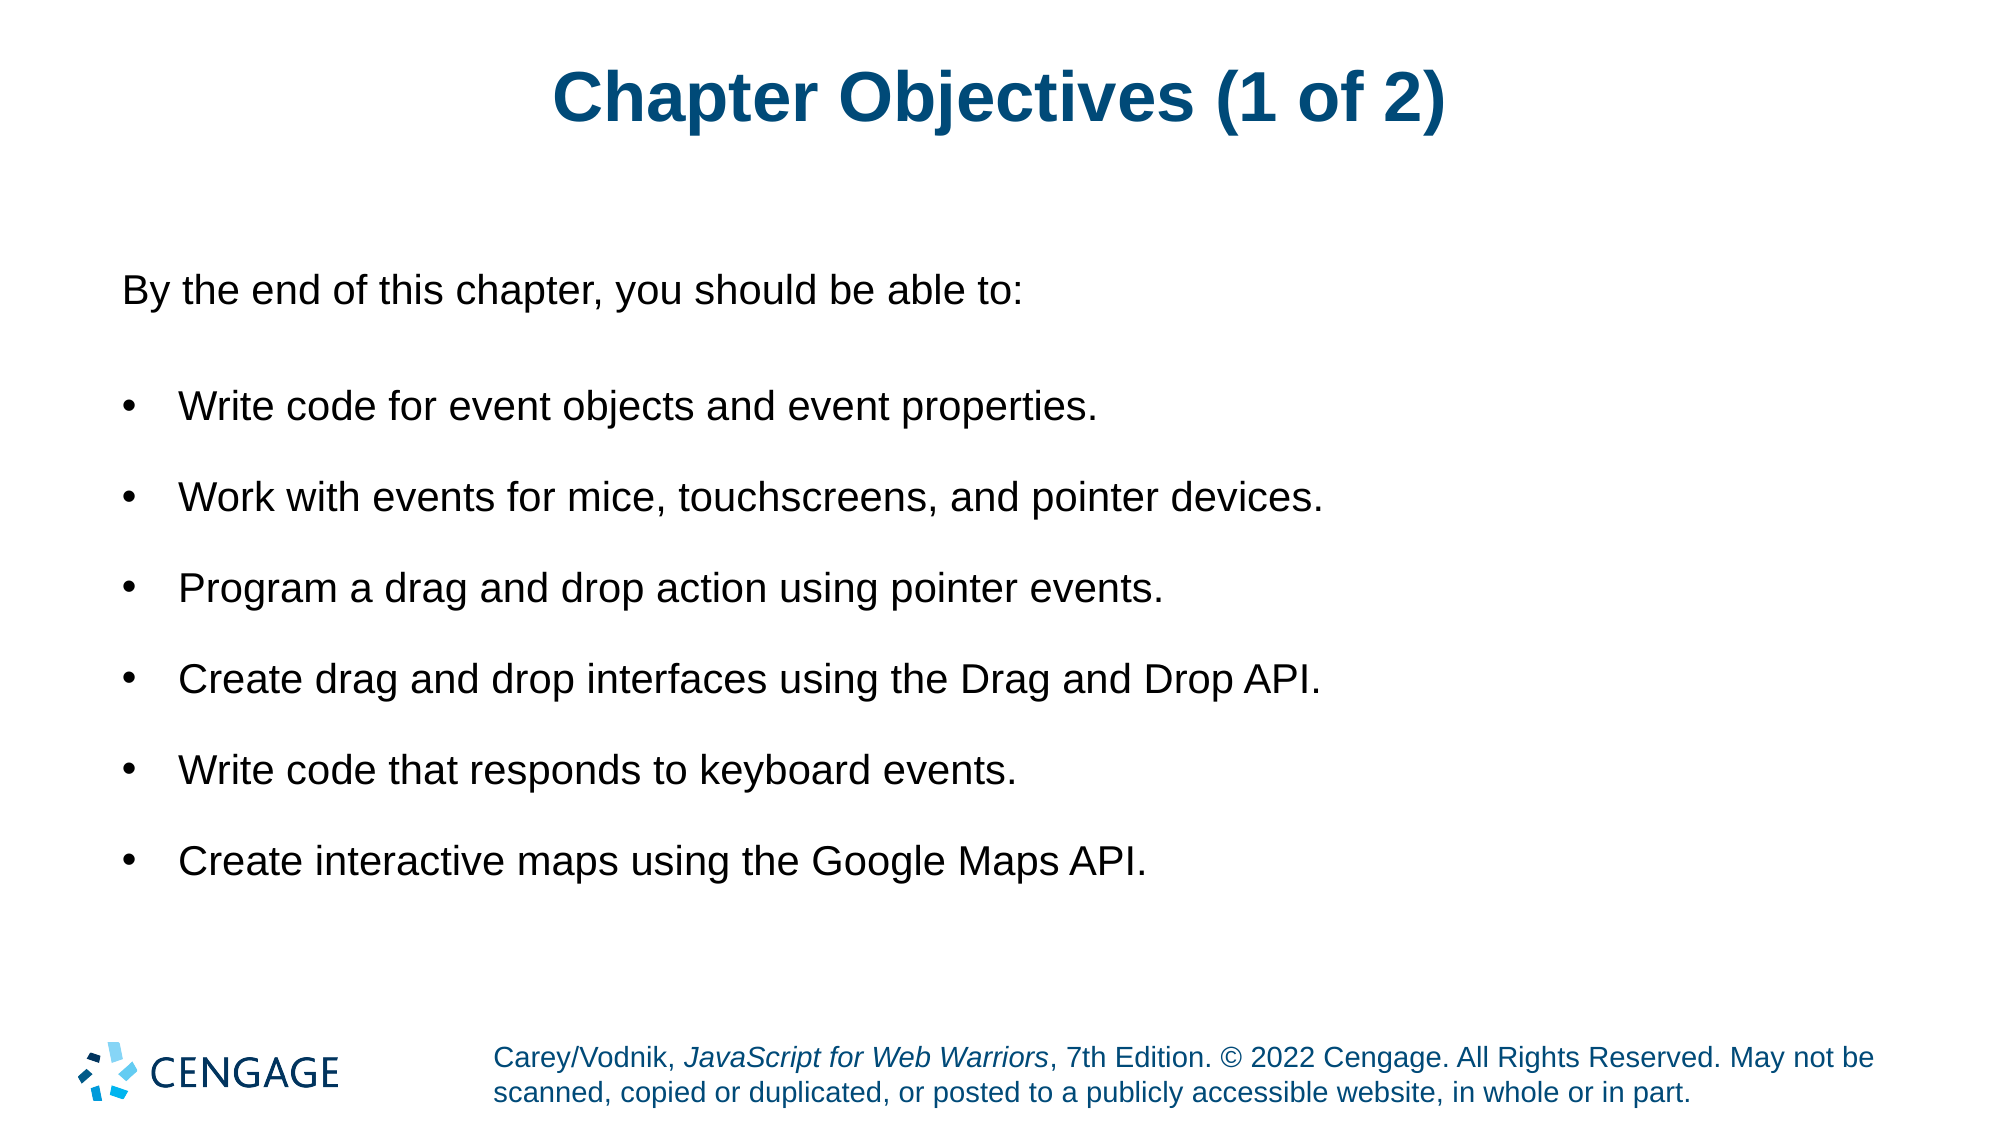

# Chapter Objectives (1 of 2)
By the end of this chapter, you should be able to:
Write code for event objects and event properties.
Work with events for mice, touchscreens, and pointer devices.
Program a drag and drop action using pointer events.
Create drag and drop interfaces using the Drag and Drop API.
Write code that responds to keyboard events.
Create interactive maps using the Google Maps API.